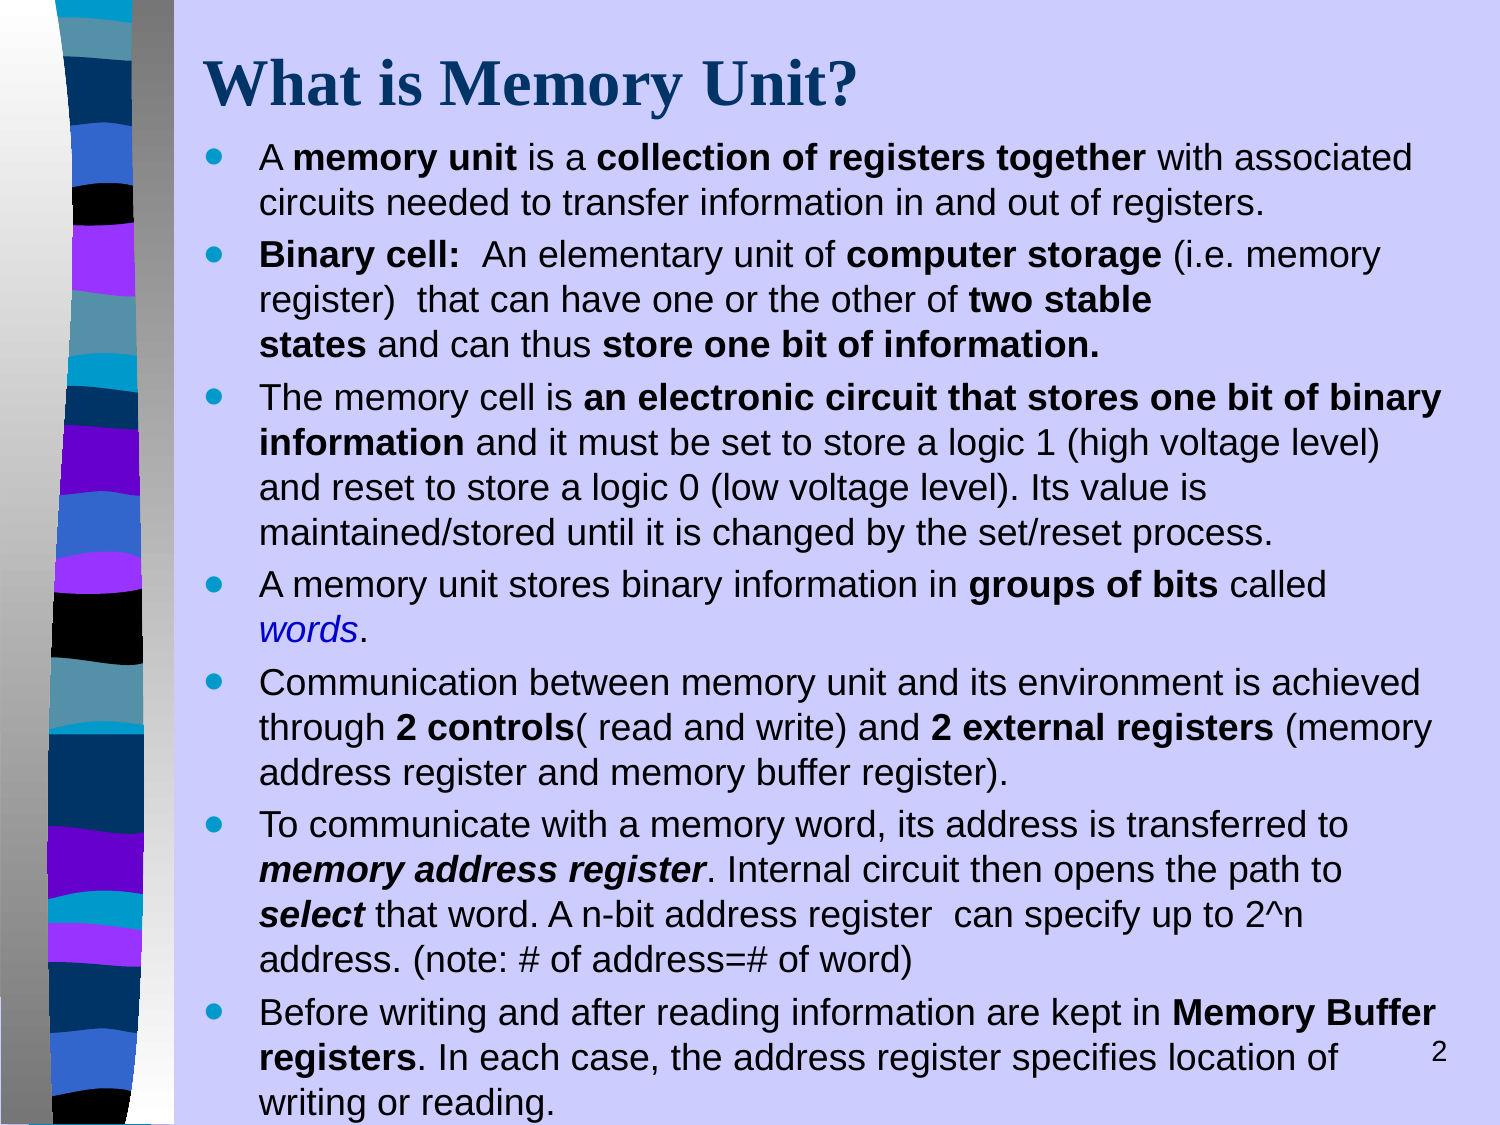

# What is Memory Unit?
A memory unit is a collection of registers together with associated circuits needed to transfer information in and out of registers.
Binary cell:  An elementary unit of computer storage (i.e. memory register)  that can have one or the other of two stable 
states and can thus store one bit of information.
The memory cell is an electronic circuit that stores one bit of binary information and it must be set to store a logic 1 (high voltage level) and reset to store a logic 0 (low voltage level). Its value is maintained/stored until it is changed by the set/reset process.
A memory unit stores binary information in groups of bits called words.
Communication between memory unit and its environment is achieved through 2 controls( read and write) and 2 external registers (memory address register and memory buffer register).
To communicate with a memory word, its address is transferred to memory address register. Internal circuit then opens the path to select that word. A n-bit address register  can specify up to 2^n address. (note: # of address=# of word)
Before writing and after reading information are kept in Memory Buffer registers. In each case, the address register specifies location of writing or reading.
2